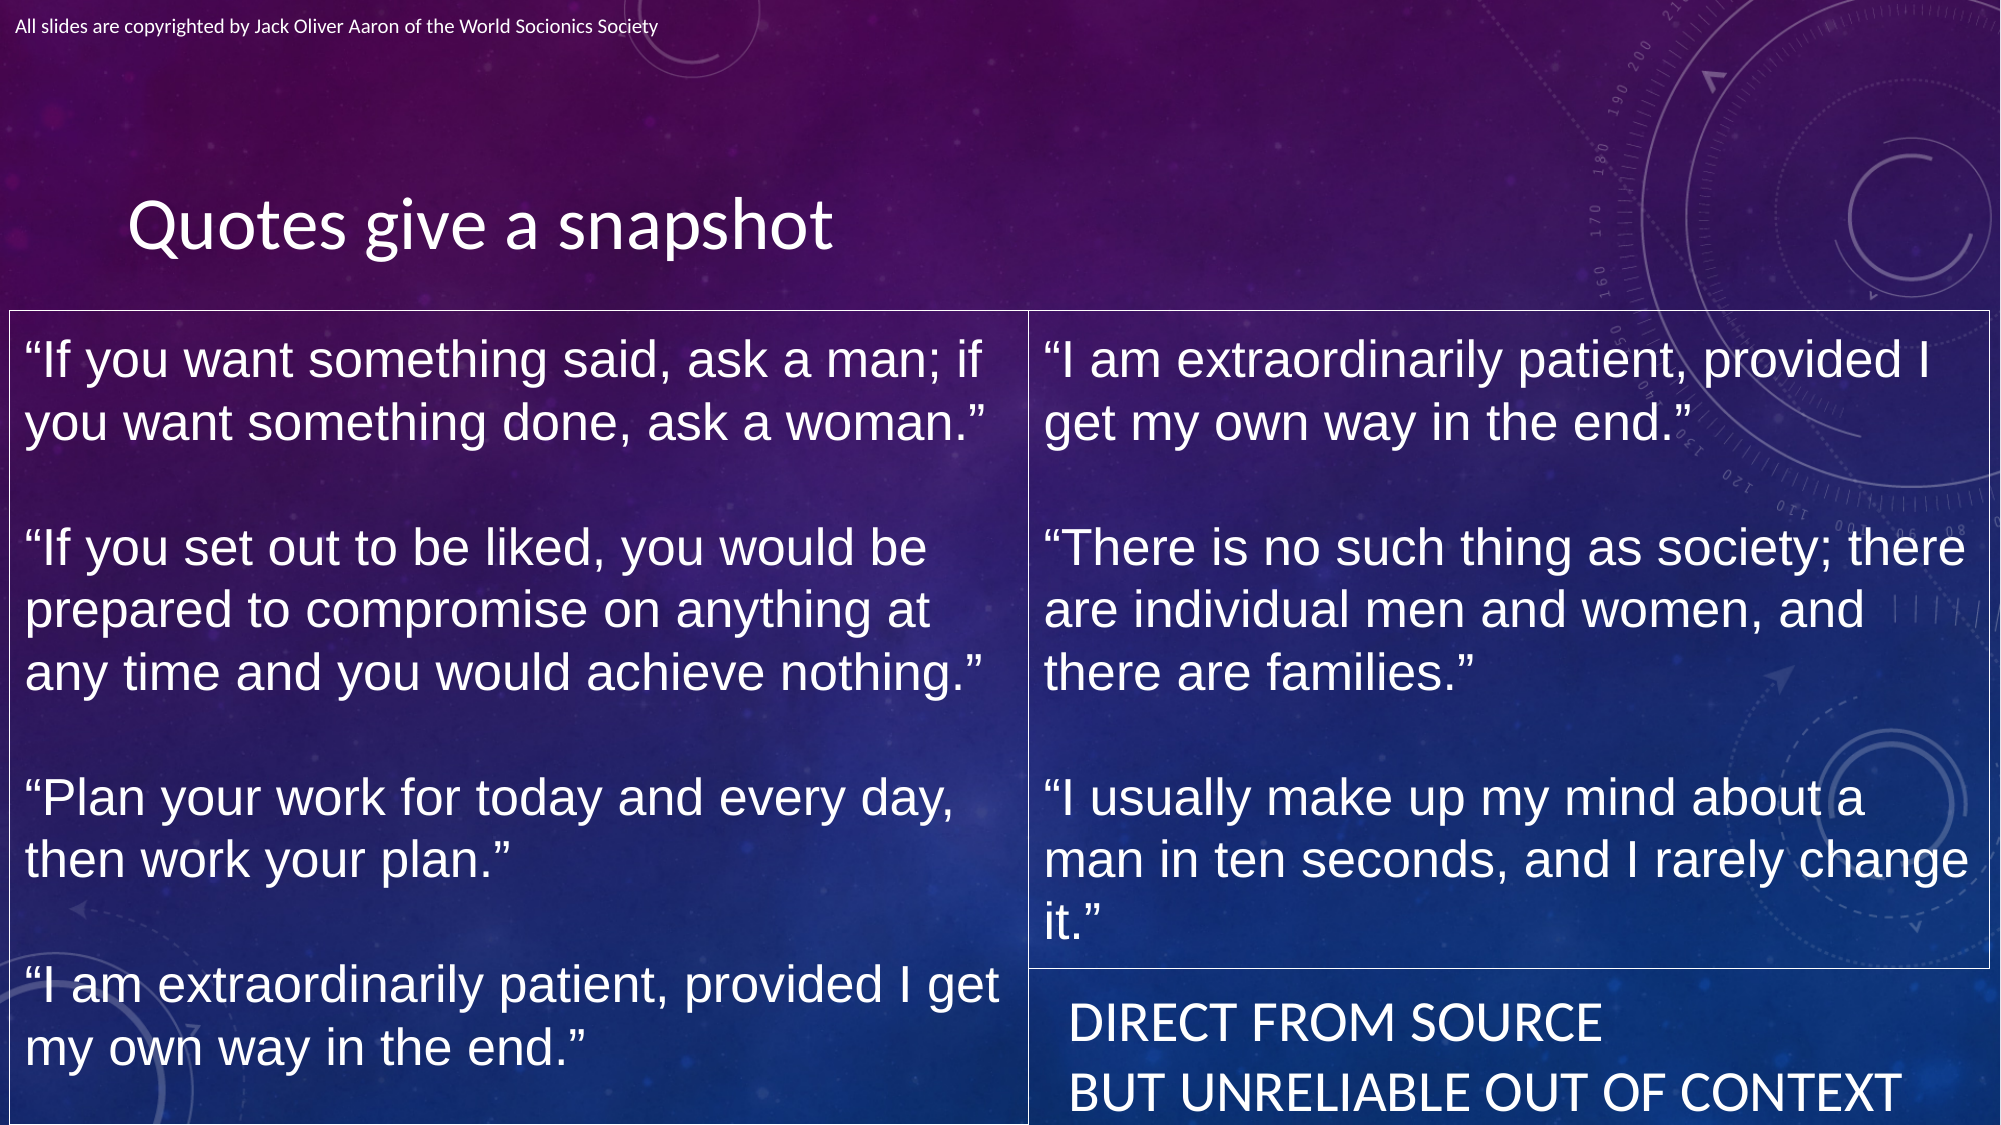

All slides are copyrighted by Jack Oliver Aaron of the World Socionics Society
# Quotes give a snapshot
“If you want something said, ask a man; if you want something done, ask a woman.”

“If you set out to be liked, you would be prepared to compromise on anything at any time and you would achieve nothing.”

“Plan your work for today and every day, then work your plan.”

“I am extraordinarily patient, provided I get my own way in the end.”

“I am extraordinarily patient, provided I get my own way in the end.”

“There is no such thing as society; there are individual men and women, and there are families.”

“I usually make up my mind about a man in ten seconds, and I rarely change it.”

DIRECT FROM SOURCE
BUT UNRELIABLE OUT OF CONTEXT